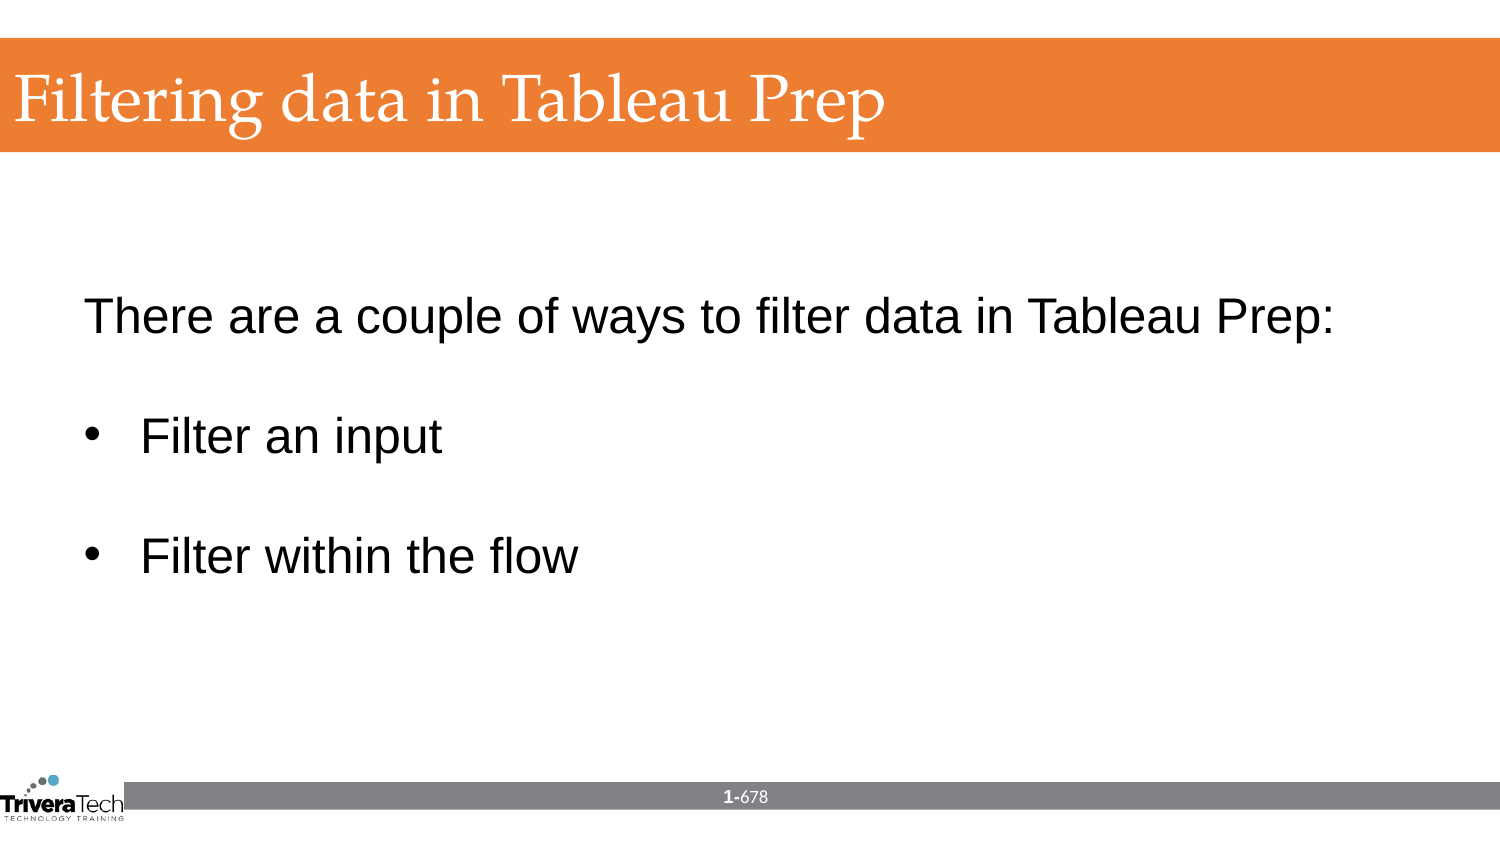

Filtering data in Tableau Prep
There are a couple of ways to filter data in Tableau Prep:

Filter an input

Filter within the flow
1-678